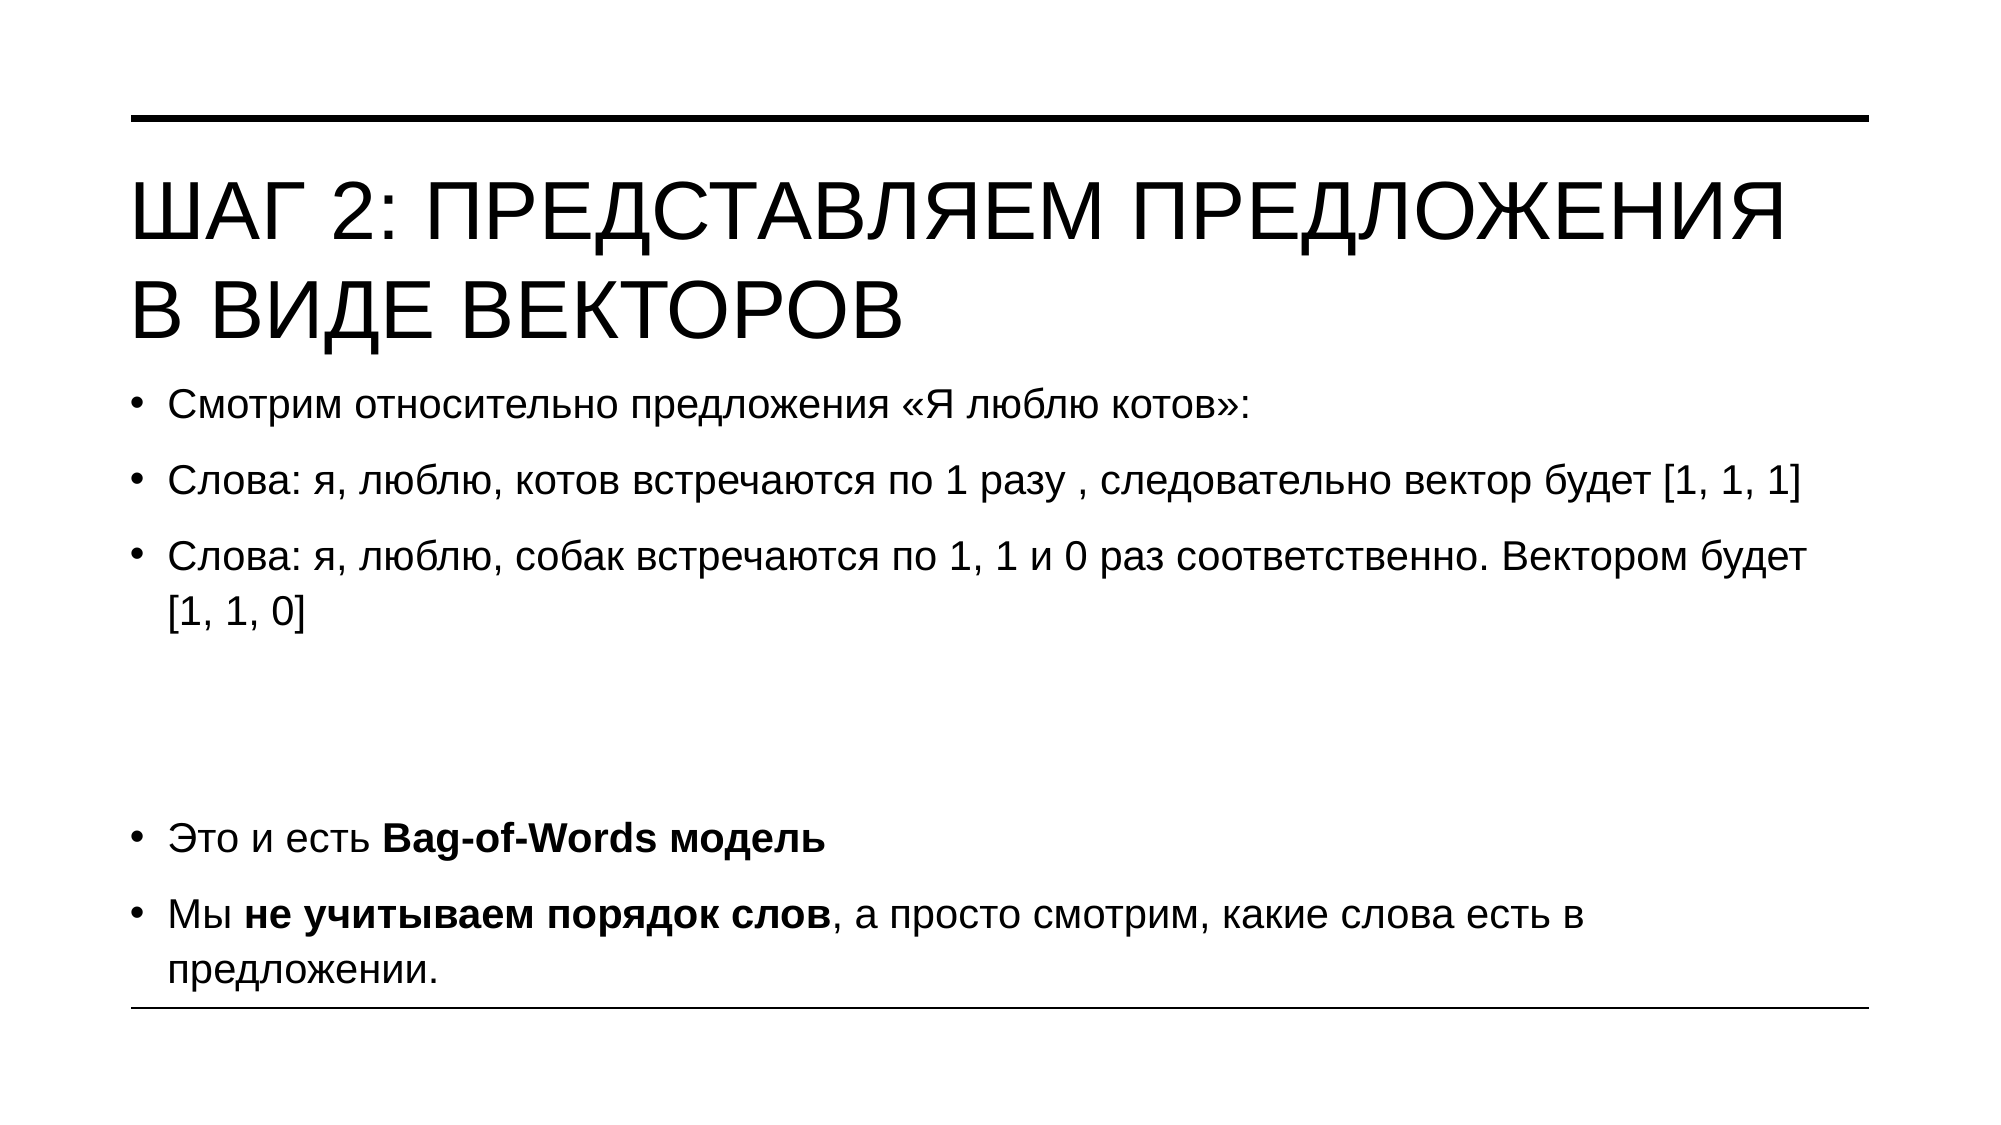

# Шаг 2: Представляем предложения в виде векторов
Смотрим относительно предложения «Я люблю котов»:
Слова: я, люблю, котов встречаются по 1 разу , следовательно вектор будет [1, 1, 1]
Слова: я, люблю, собак встречаются по 1, 1 и 0 раз соответственно. Вектором будет [1, 1, 0]

Это и есть Bag-of-Words модель
Мы не учитываем порядок слов, а просто смотрим, какие слова есть в предложении.